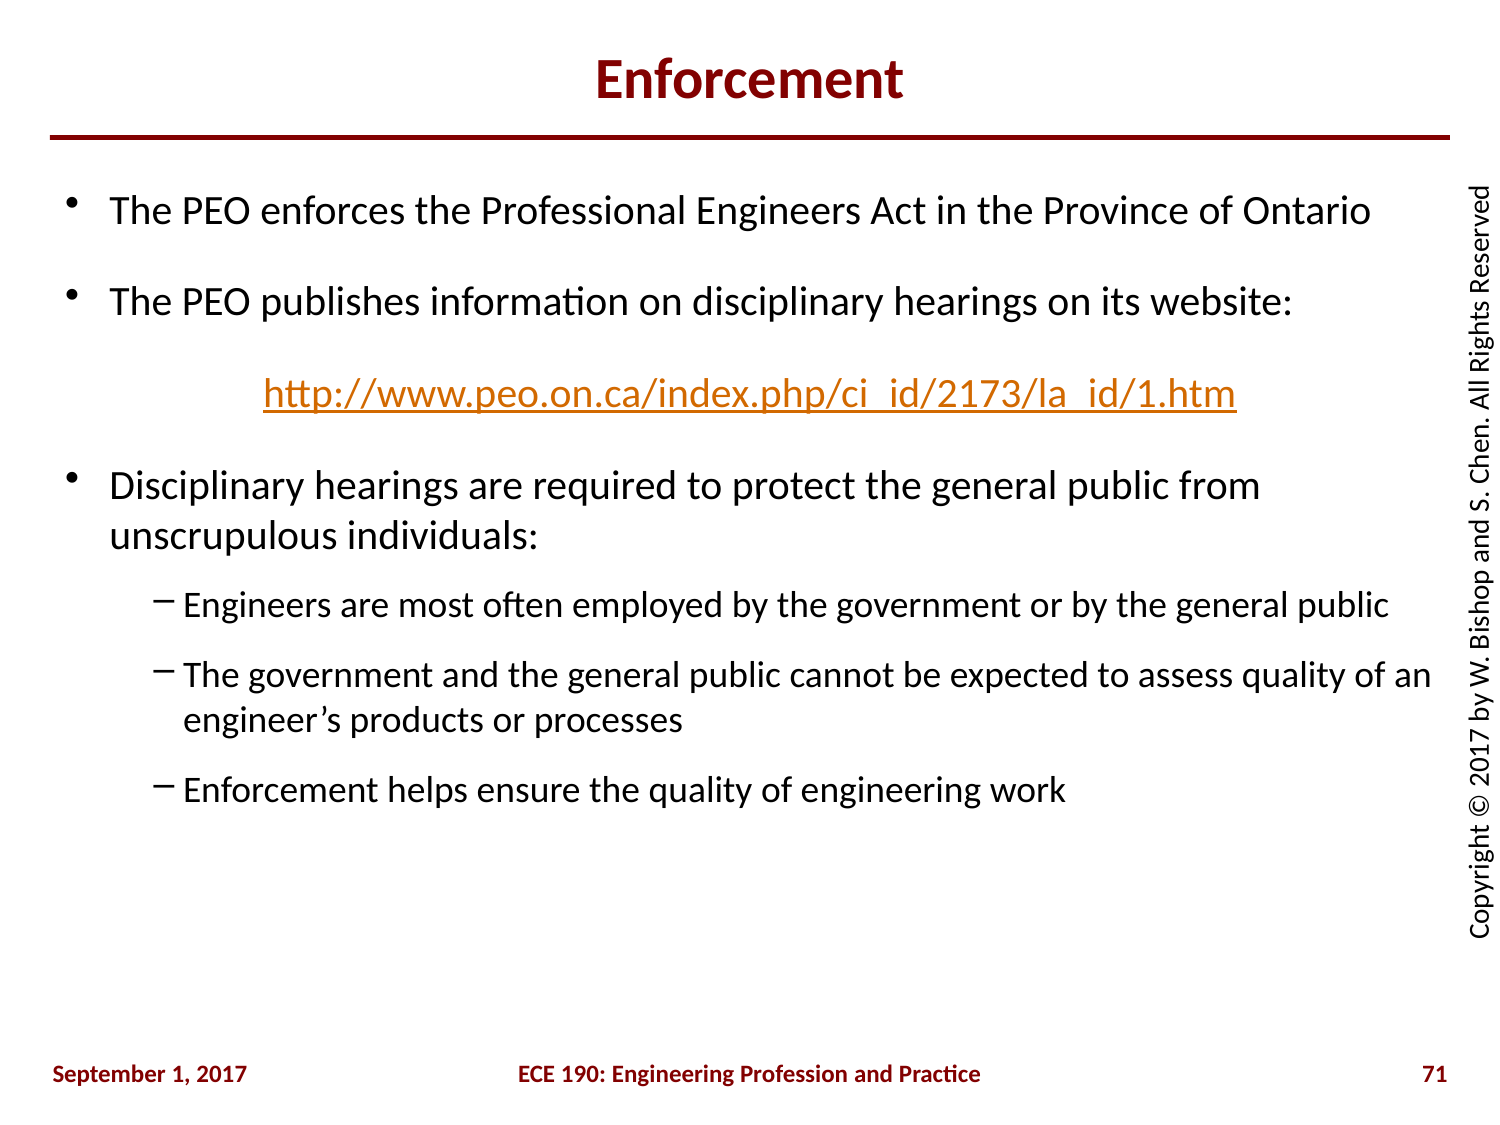

# Enforcement
The PEO enforces the Professional Engineers Act in the Province of Ontario
The PEO publishes information on disciplinary hearings on its website:
http://www.peo.on.ca/index.php/ci_id/2173/la_id/1.htm
Disciplinary hearings are required to protect the general public from unscrupulous individuals:
Engineers are most often employed by the government or by the general public
The government and the general public cannot be expected to assess quality of an engineer’s products or processes
Enforcement helps ensure the quality of engineering work
September 1, 2017
ECE 190: Engineering Profession and Practice
71